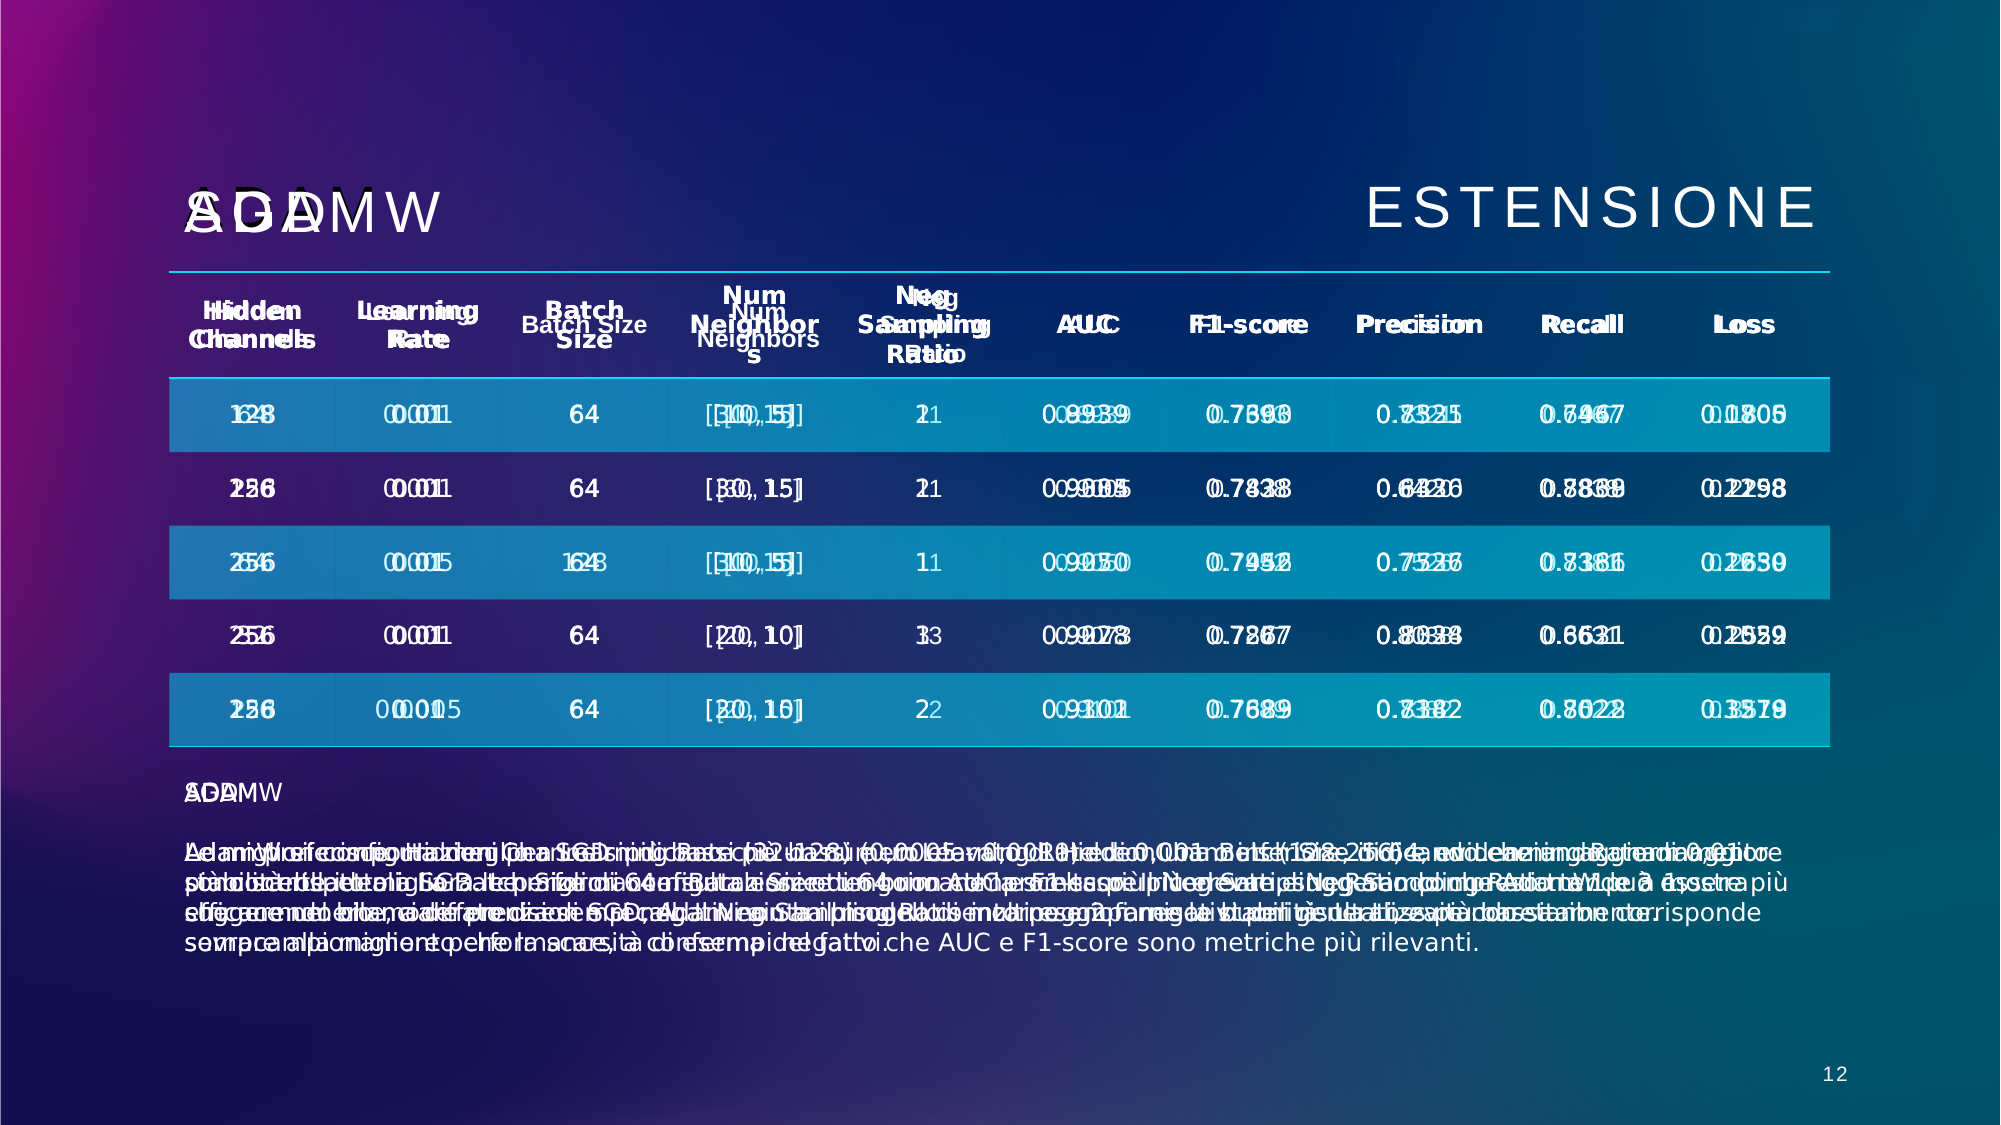

# adam
eSTENSIONE
adamw
sgd
| Hidden Channels | Learning Rate | Batch Size | Num Neighbors | Neg Sampling Ratio | AUC | F1-score | Precision | Recall | Loss |
| --- | --- | --- | --- | --- | --- | --- | --- | --- | --- |
| 128 | 0.01 | 64 | [10, 5] | 1 | 0.8939 | 0.7393 | 0.7321 | 0.7467 | 0.1805 |
| 256 | 0.01 | 64 | [30, 15] | 1 | 0.9005 | 0.7438 | 0.6420 | 0.8838 | 0.2298 |
| 256 | 0.01 | 64 | [10, 5] | 1 | 0.9050 | 0.7452 | 0.7526 | 0.7381 | 0.2630 |
| 256 | 0.01 | 64 | [20, 10] | 3 | 0.9073 | 0.7267 | 0.8038 | 0.6631 | 0.2559 |
| 256 | 0.01 | 64 | [20, 10] | 2 | 0.9101 | 0.7689 | 0.7382 | 0.8022 | 0.3579 |
| Hidden Channels | Learning Rate | Batch Size | Num Neighbors | Neg Sampling Ratio | AUC | F1-score | Precision | Recall | Loss |
| --- | --- | --- | --- | --- | --- | --- | --- | --- | --- |
| 64 | 0.001 | 64 | [30, 15] | 2 | 0.9339 | 0.7660 | 0.8535 | 0.6947 | 0.0700 |
| 128 | 0.001 | 64 | [30, 15] | 2 | 0.9334 | 0.7823 | 0.8336 | 0.7369 | 0.1153 |
| 64 | 0.005 | 128 | [30, 15] | 1 | 0.9270 | 0.7946 | 0.7737 | 0.8166 | 0.1259 |
| 32 | 0.001 | 64 | [20, 10] | 1 | 0.9228 | 0.7877 | 0.7324 | 0.8521 | 0.1022 |
| 128 | 0.0005 | 64 | [30, 15] | 2 | 0.9302 | 0.7823 | 0.8142 | 0.7528 | 0.1218 |
| Hidden Channels | Learning Rate | Batch Size | Num Neighbors | Neg Sampling Ratio | AUC | F1-score | Precision | Recall | Loss |
| --- | --- | --- | --- | --- | --- | --- | --- | --- | --- |
| 128 | 0.01 | 64 | [10, 5] | 1 | 0.8939 | 0.7393 | 0.7321 | 0.7467 | 0.1805 |
| 256 | 0.01 | 64 | [30, 15] | 1 | 0.9005 | 0.7438 | 0.6420 | 0.8838 | 0.2298 |
| 256 | 0.01 | 64 | [10, 5] | 1 | 0.9050 | 0.7452 | 0.7526 | 0.7381 | 0.2630 |
| 256 | 0.01 | 64 | [20, 10] | 3 | 0.9073 | 0.7267 | 0.8038 | 0.6631 | 0.2559 |
| 256 | 0.01 | 64 | [20, 10] | 2 | 0.9101 | 0.7689 | 0.7382 | 0.8022 | 0.3579 |
ADAMW

AdamW si comporta meglio a Learning Rate più bassi (0,0005 - 0,0010) e con una Batch Size di 64, evidenziando una maggiore stabilità rispetto a SGD. Le migliori configurazioni ottengono AUC e F1-score più elevati, suggerendo che AdamW può essere più efficace nel bilanciare precision e recall. Il Neg Sampling Ratio intorno a 2 fornisce buoni risultati, evitando sia il sovracampionamento che la scarsità di esempi negativi.
ADAM

Adam preferisce  Hidden Channels più bassi (32-128) e un Learning Rate di 0,001 o inferiore, indicando che un aggiornamento più controllato migliora le performance. Batch Size di 64 rimane la scelta più ricorrente e Neg Sampling Ratio tende a 1, suggerendo che, a differenza di SGD, Adam non ha bisogno di molti esempi negativi per generalizzare correttamente.
SGD

Le migliori configurazioni per SGD indicano che un numero elevato di Hidden Channels (128-256) e un Learning Rate di 0,01 sono scelte ideali. La Batch Size di 64 risulta essere un buon compromesso. Il Neg Sampling Ratio compreso tra 1 e 3 mostra che un numero moderato di esempi negativi aiuta il modello senza peggiorarne la stabilità. La Loss più bassa non corrisponde sempre alla migliore performance, a conferma del fatto che AUC e F1-score sono metriche più rilevanti.
12